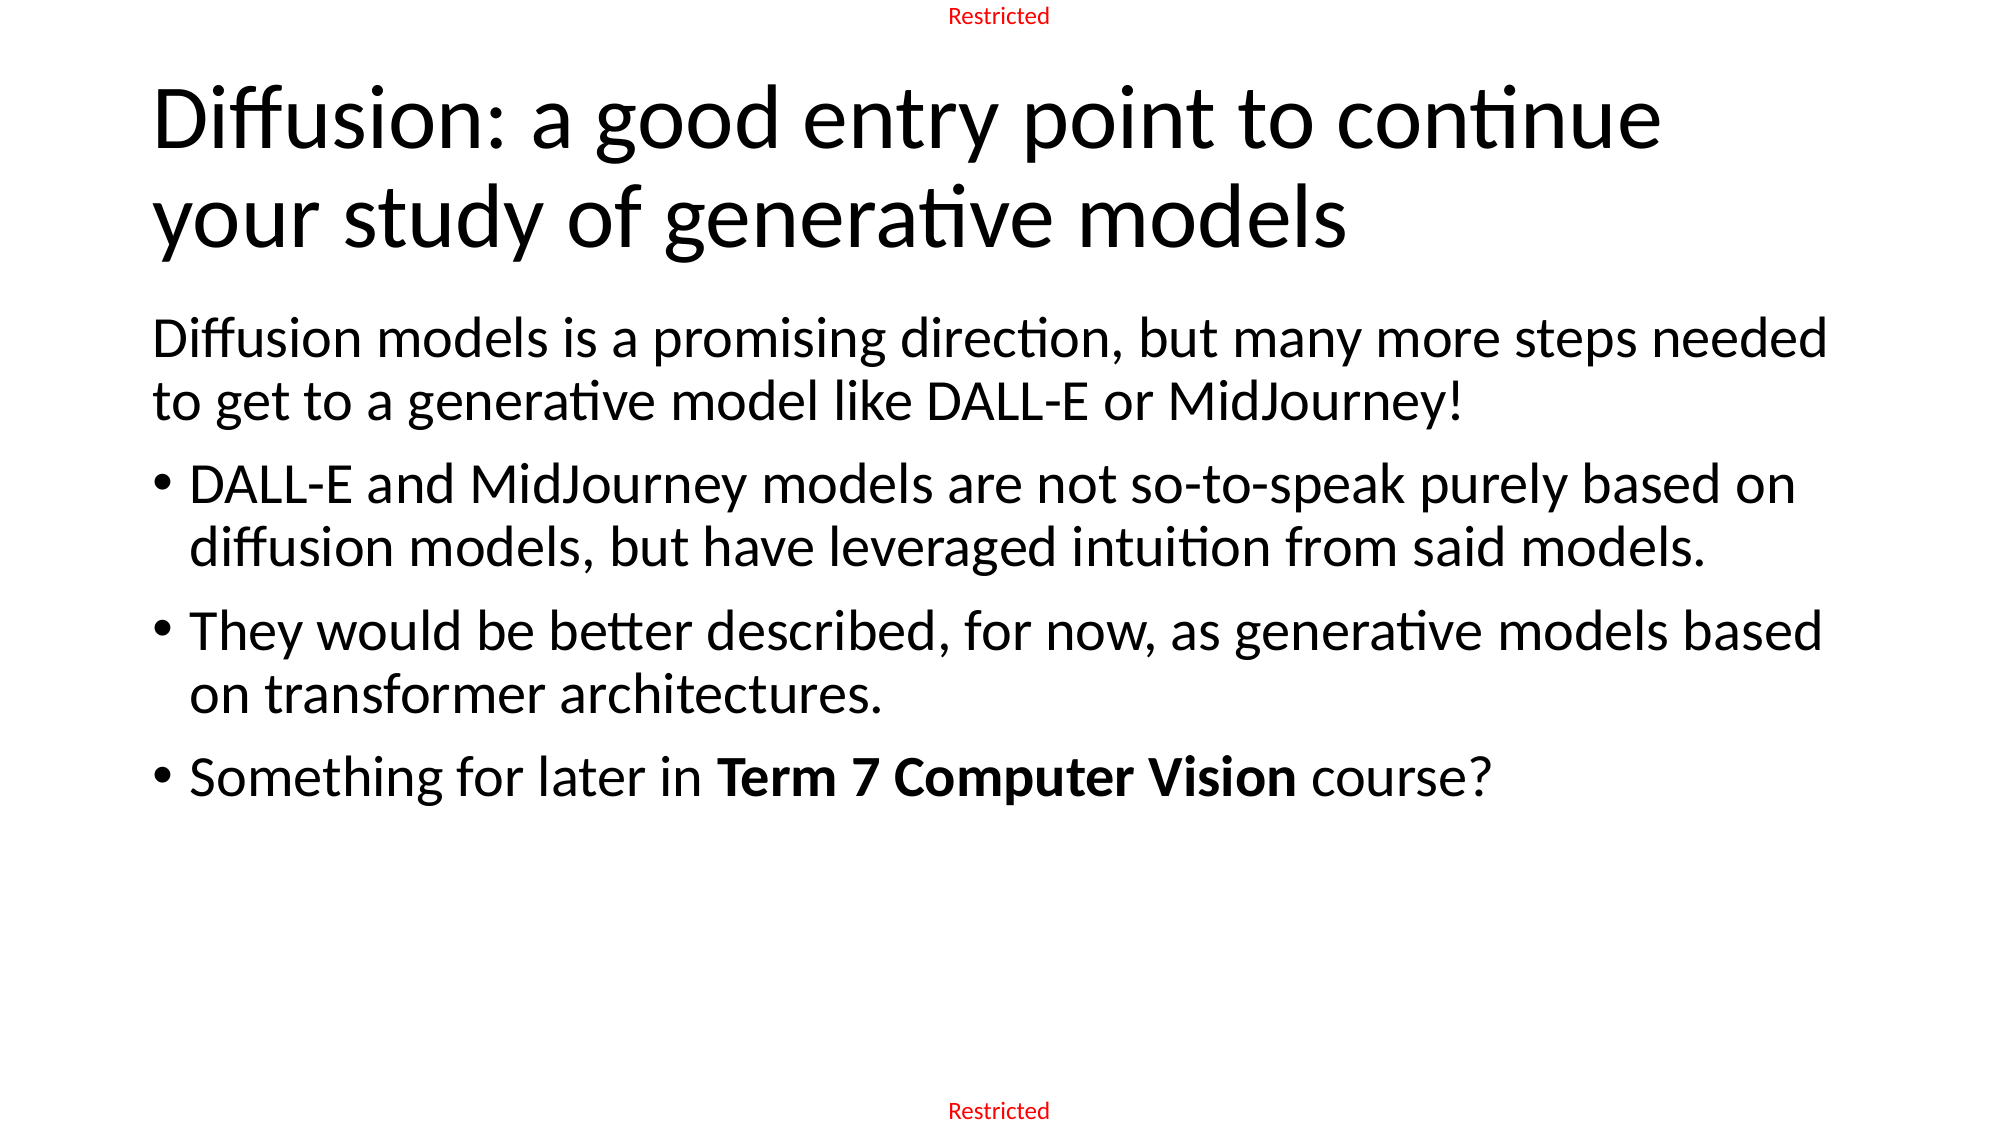

# Diffusion: a good entry point to continue your study of generative models
Diffusion models is a promising direction, but many more steps needed to get to a generative model like DALL-E or MidJourney!
DALL-E and MidJourney models are not so-to-speak purely based on diffusion models, but have leveraged intuition from said models.
They would be better described, for now, as generative models based on transformer architectures.
Something for later in Term 7 Computer Vision course?